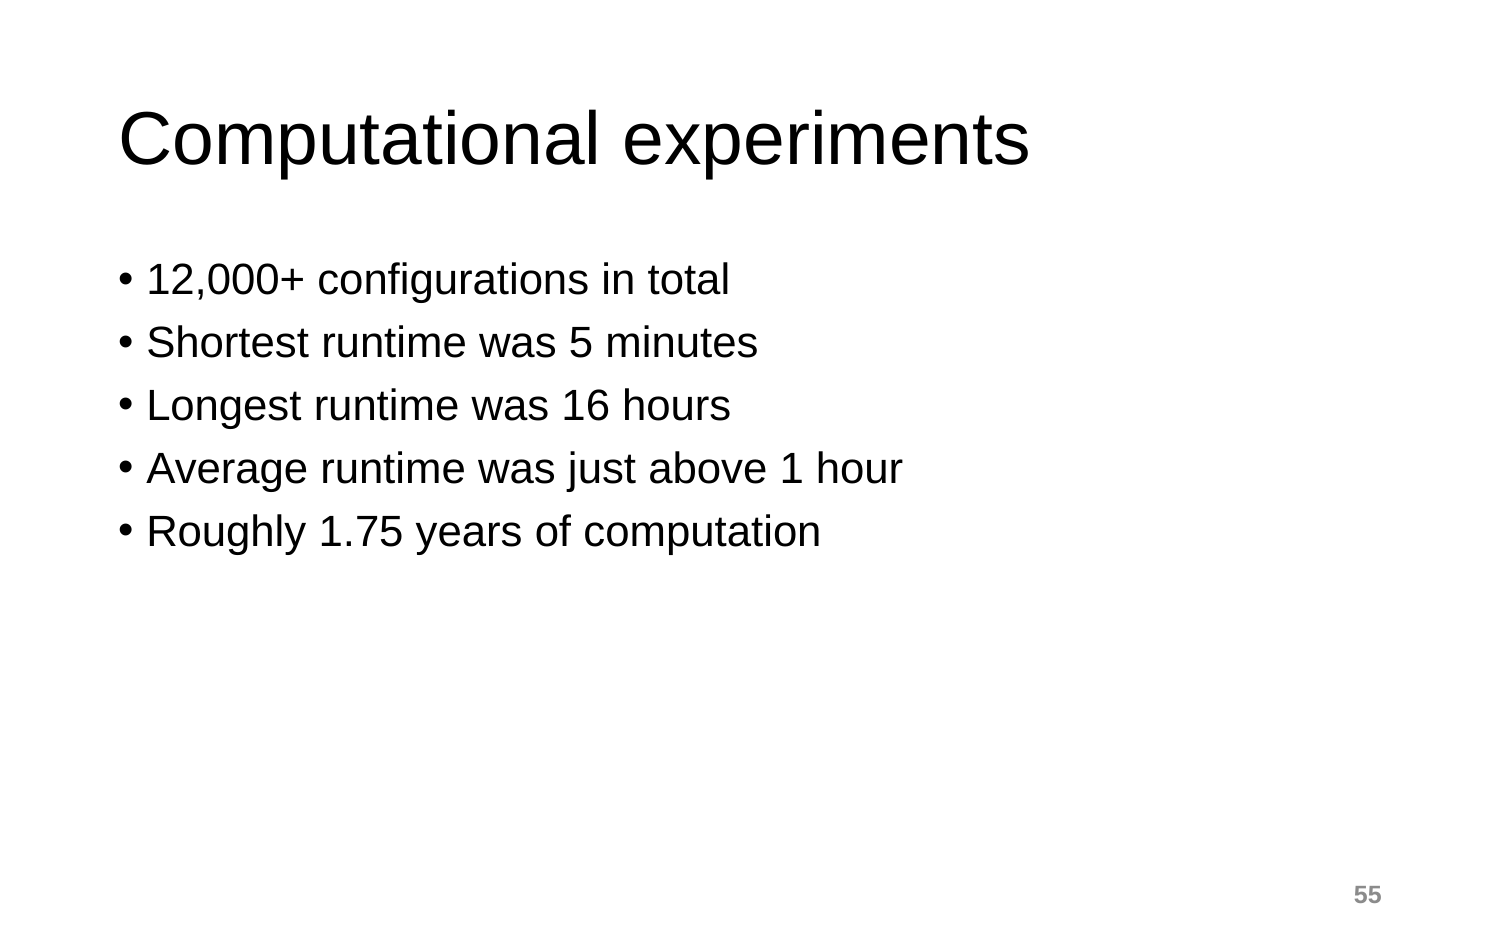

# Computational experiments
12,000+ configurations in total
Shortest runtime was 5 minutes
Longest runtime was 16 hours
Average runtime was just above 1 hour
Roughly 1.75 years of computation
55